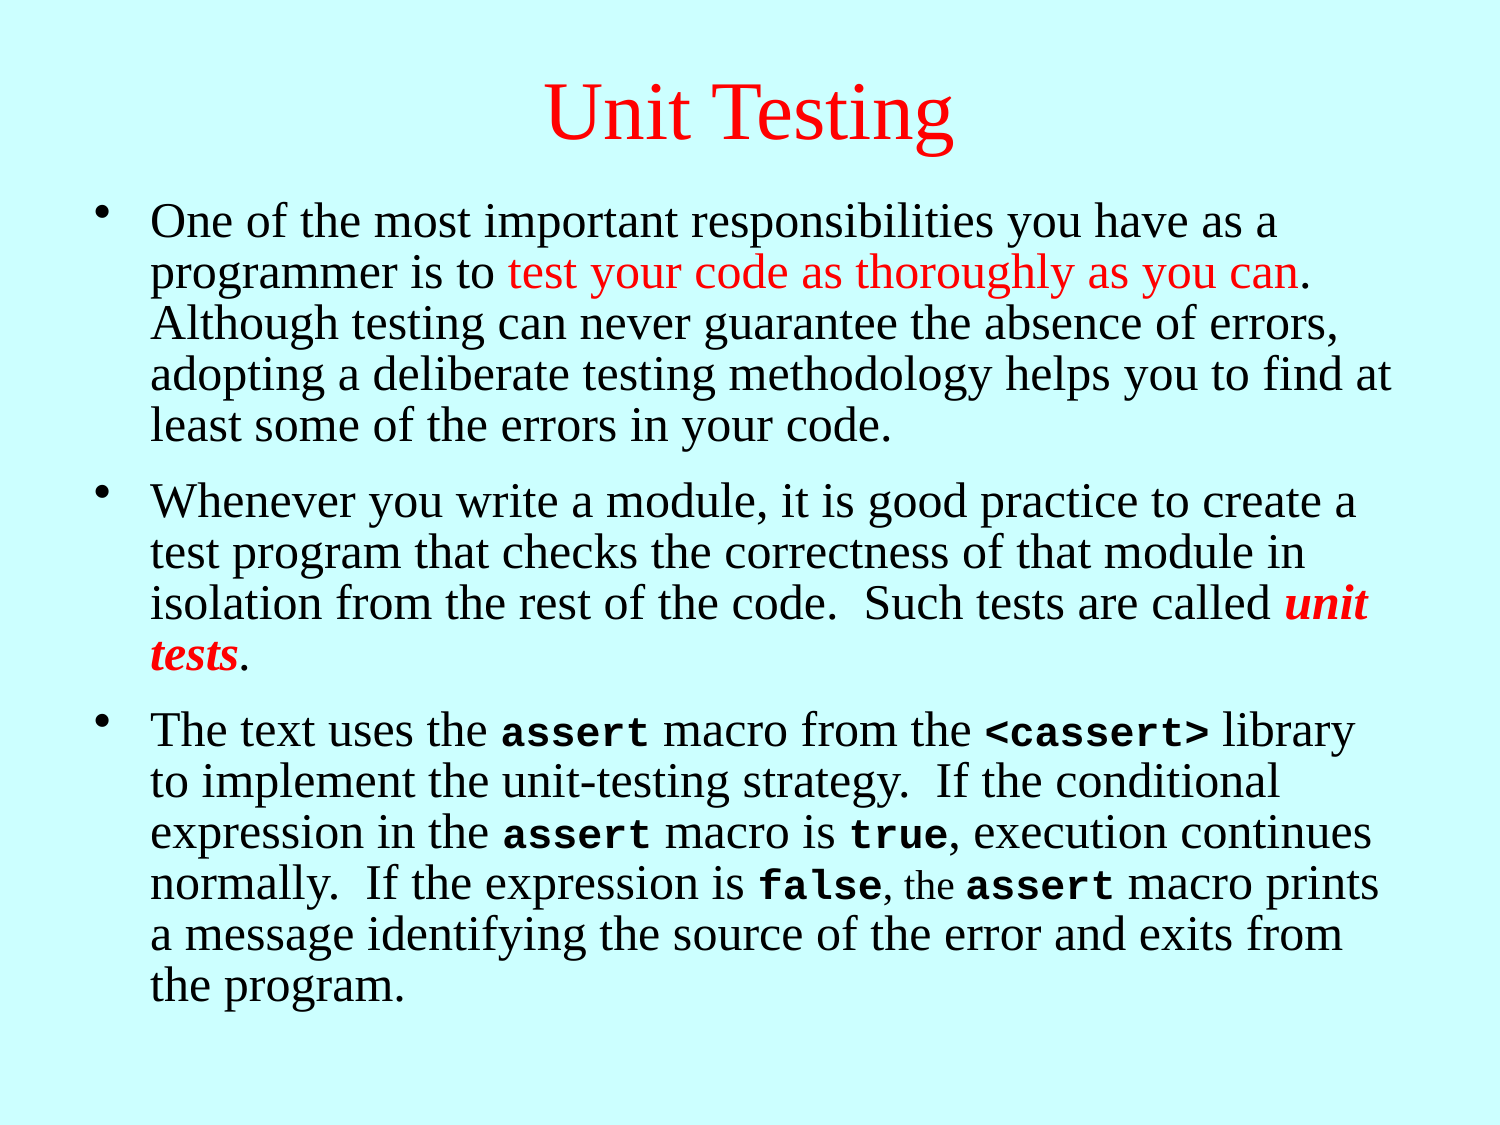

# Unit Testing
One of the most important responsibilities you have as a programmer is to test your code as thoroughly as you can.  Although testing can never guarantee the absence of errors, adopting a deliberate testing methodology helps you to find at least some of the errors in your code.
Whenever you write a module, it is good practice to create a test program that checks the correctness of that module in isolation from the rest of the code.  Such tests are called unit tests.
The text uses the assert macro from the <cassert> library to implement the unit-testing strategy.  If the conditional expression in the assert macro is true, execution continues normally.  If the expression is false, the assert macro prints a message identifying the source of the error and exits from the program.